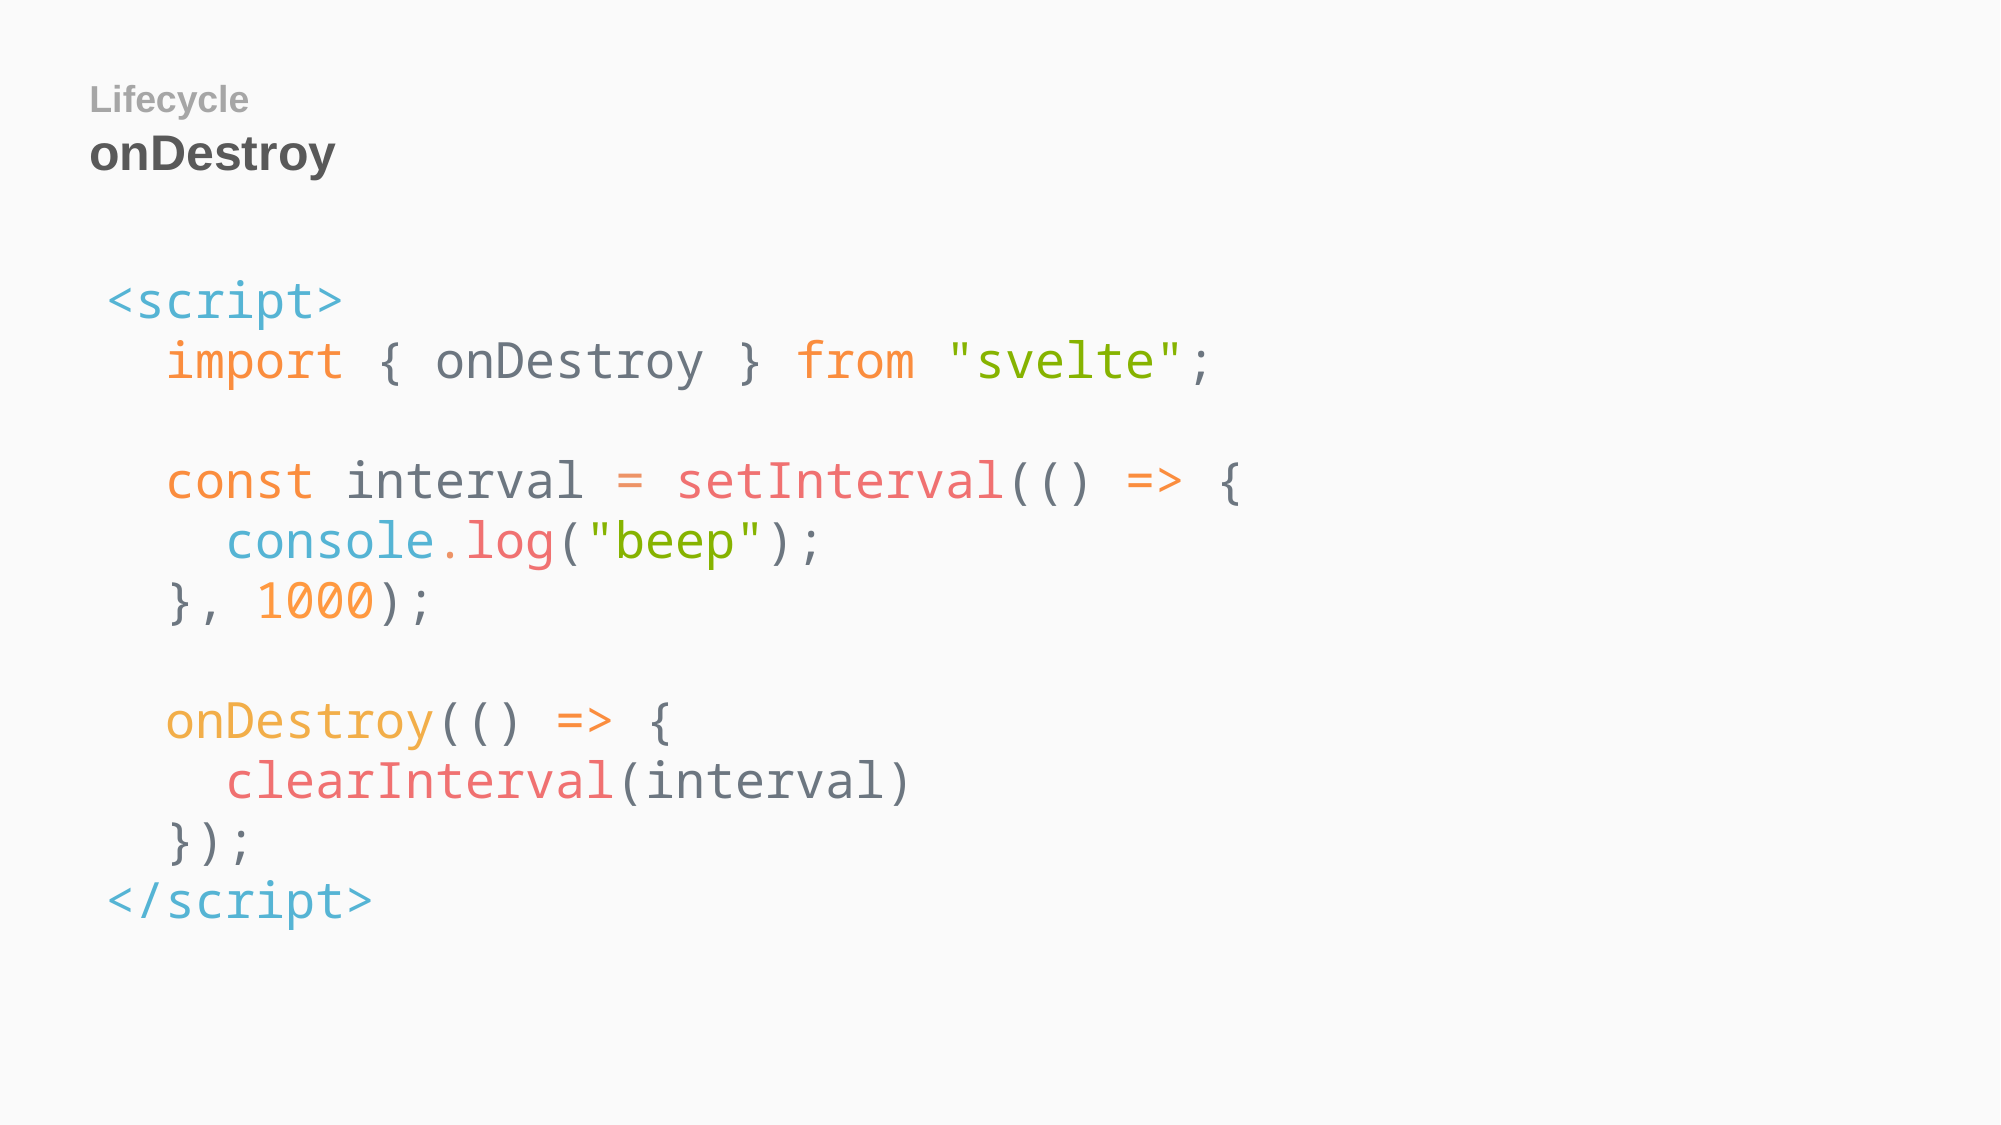

Lifecycle
onDestroy
<script>
  import { onDestroy } from "svelte";
  const interval = setInterval(() => {
    console.log("beep");
  }, 1000);

  onDestroy(() => {
    clearInterval(interval)
  });
</script>